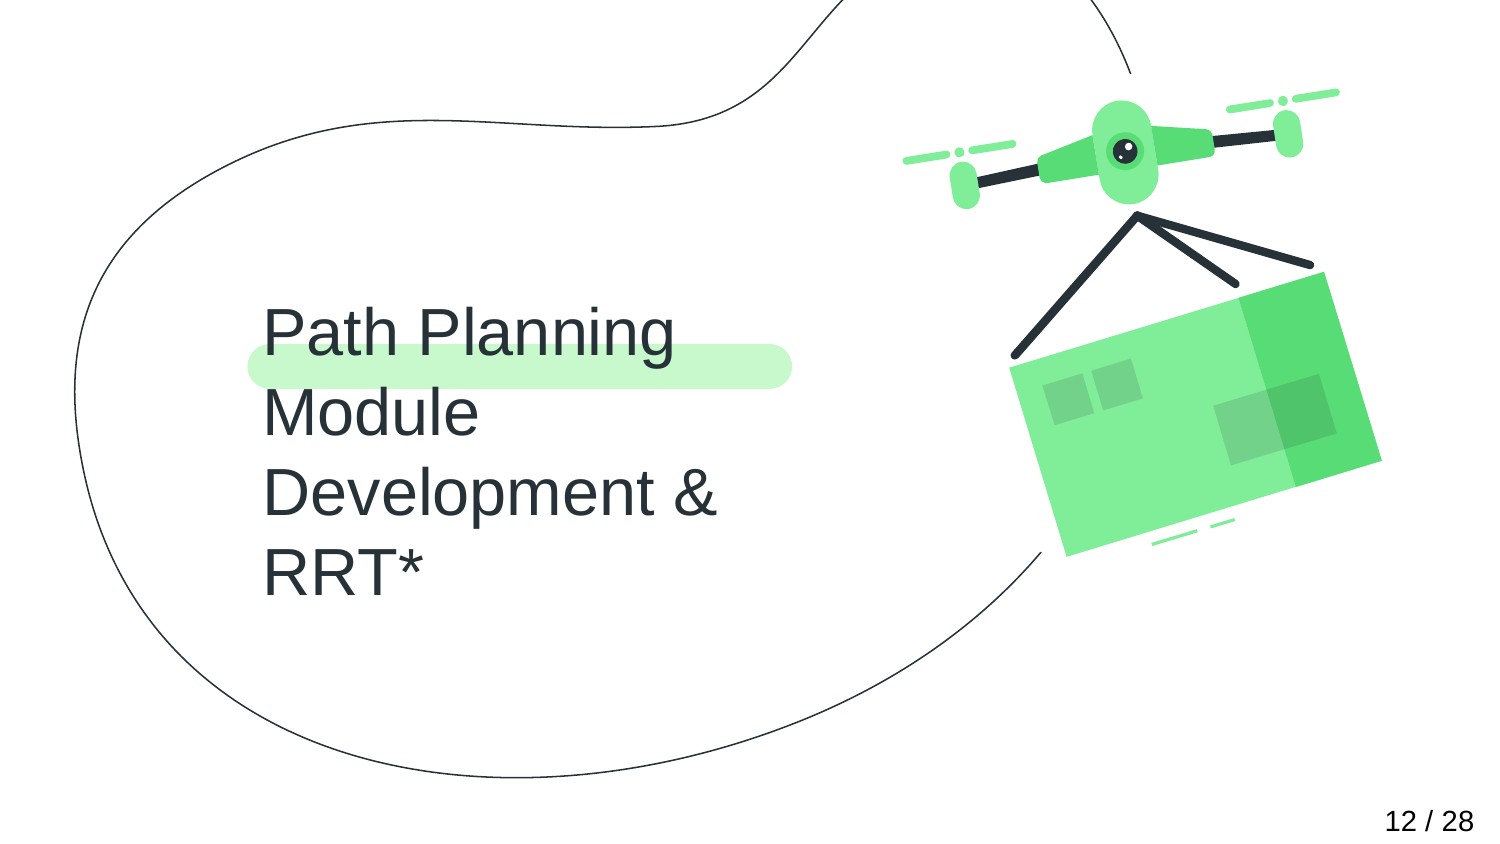

# Path Planning Module Development & RRT*

12 / 28